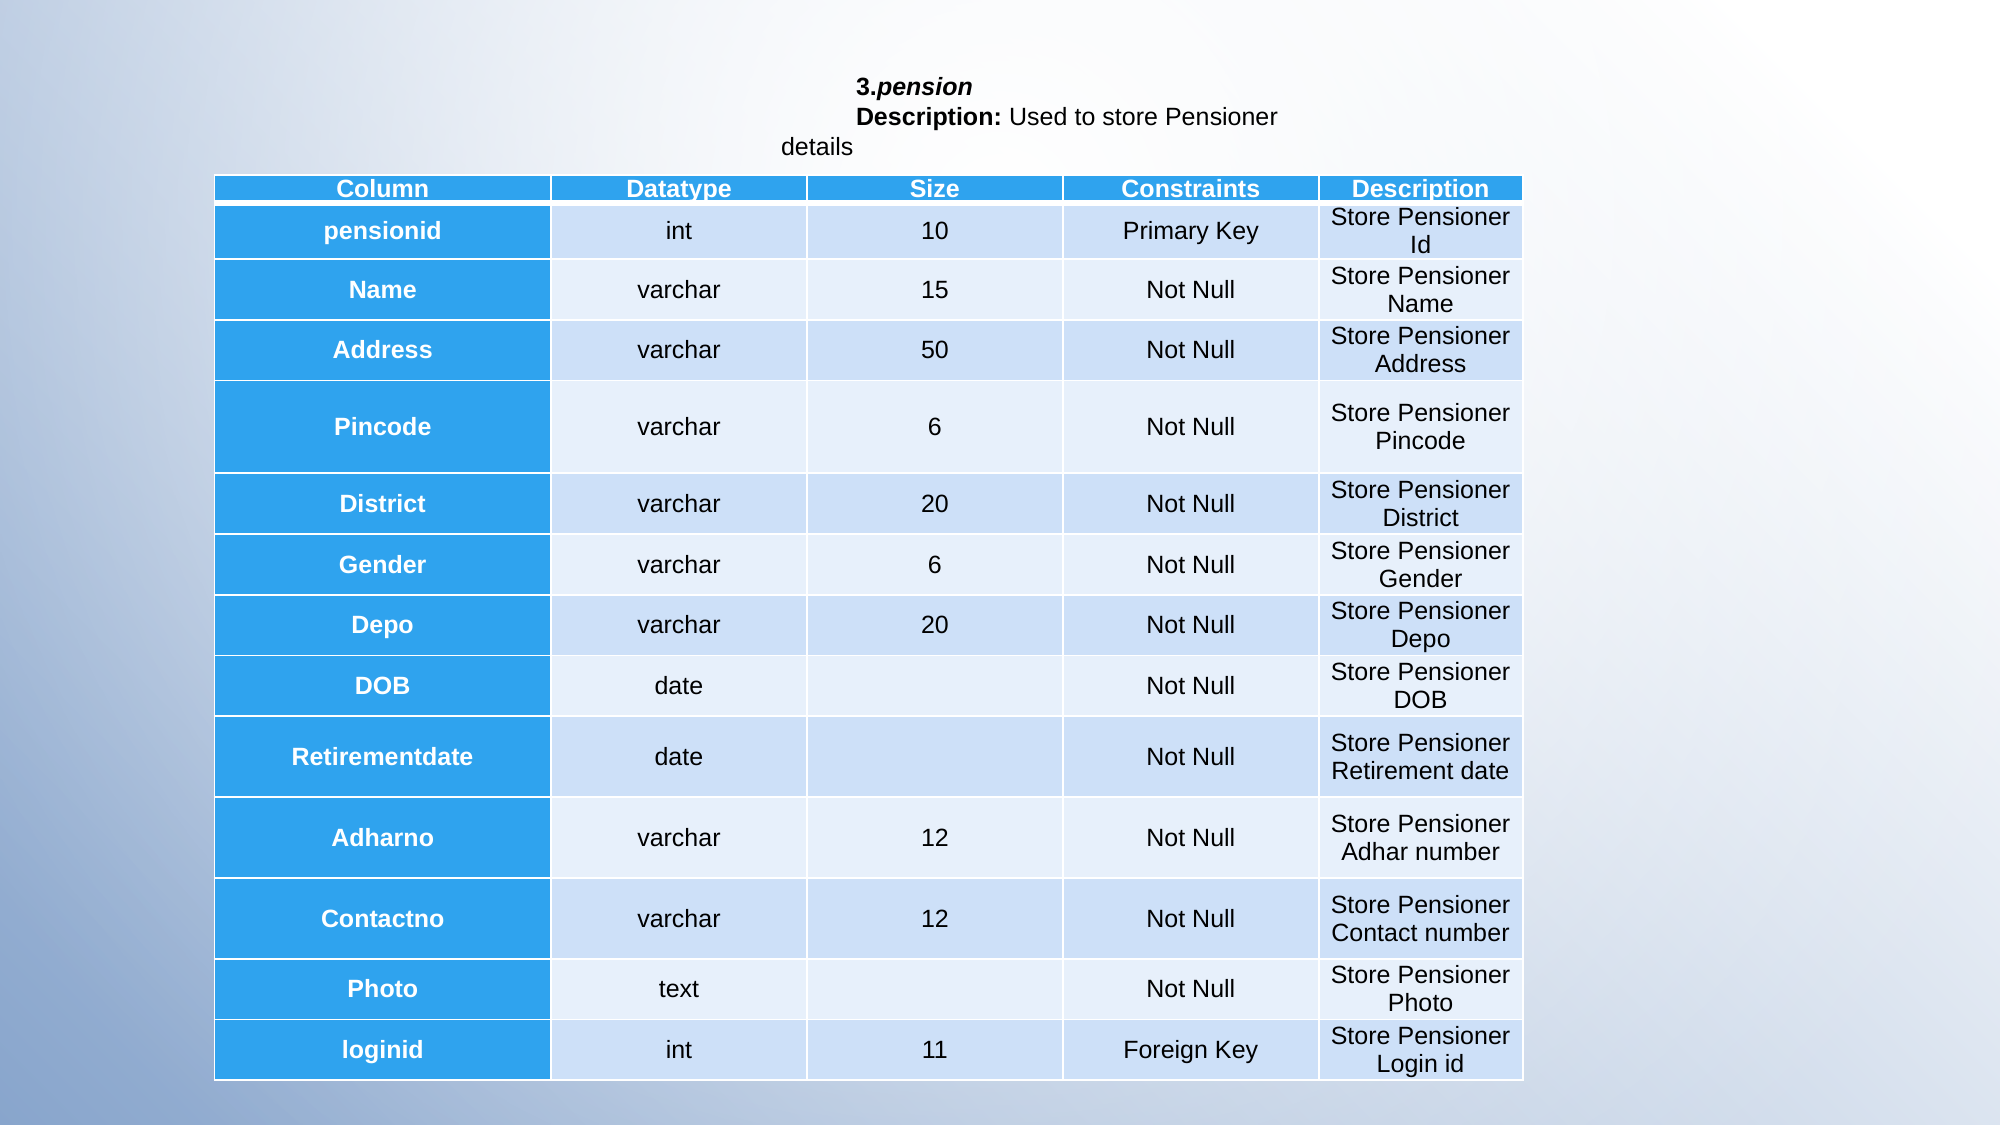

3.pension
Description: Used to store Pensioner details

| Column | Datatype | Size | Constraints | Description |
| --- | --- | --- | --- | --- |
| pensionid | int | 10 | Primary Key | Store Pensioner Id |
| Name | varchar | 15 | Not Null | Store Pensioner Name |
| Address | varchar | 50 | Not Null | Store Pensioner Address |
| Pincode | varchar | 6 | Not Null | Store Pensioner Pincode |
| District | varchar | 20 | Not Null | Store Pensioner District |
| Gender | varchar | 6 | Not Null | Store Pensioner Gender |
| Depo | varchar | 20 | Not Null | Store Pensioner Depo |
| DOB | date |  | Not Null | Store Pensioner DOB |
| Retirementdate | date |  | Not Null | Store Pensioner Retirement date |
| Adharno | varchar | 12 | Not Null | Store Pensioner Adhar number |
| Contactno | varchar | 12 | Not Null | Store Pensioner Contact number |
| Photo | text |  | Not Null | Store Pensioner Photo |
| loginid | int | 11 | Foreign Key | Store Pensioner Login id |